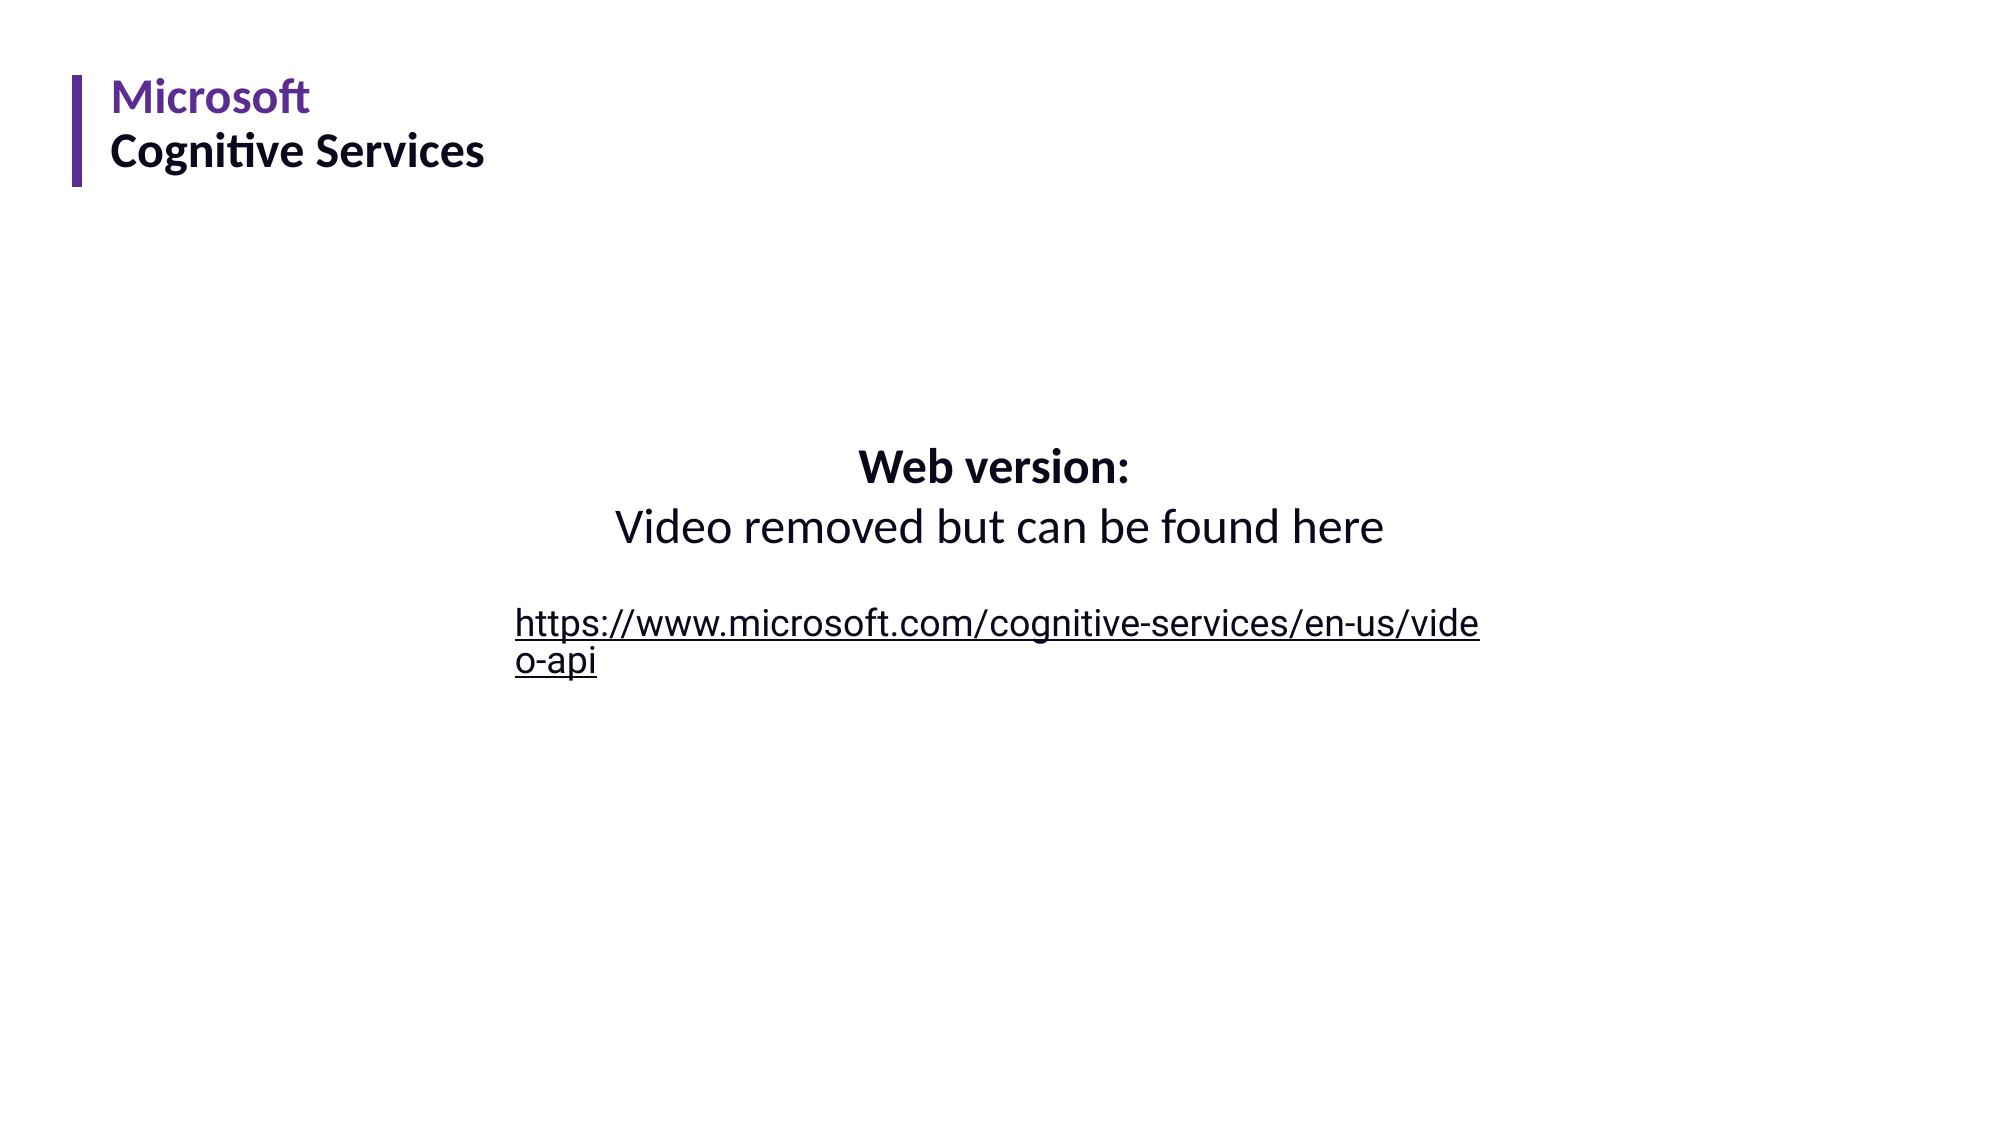

Microsoft
Cognitive Services
Web version:
Video removed but can be found here

https://www.microsoft.com/cognitive-services/en-us/video-api